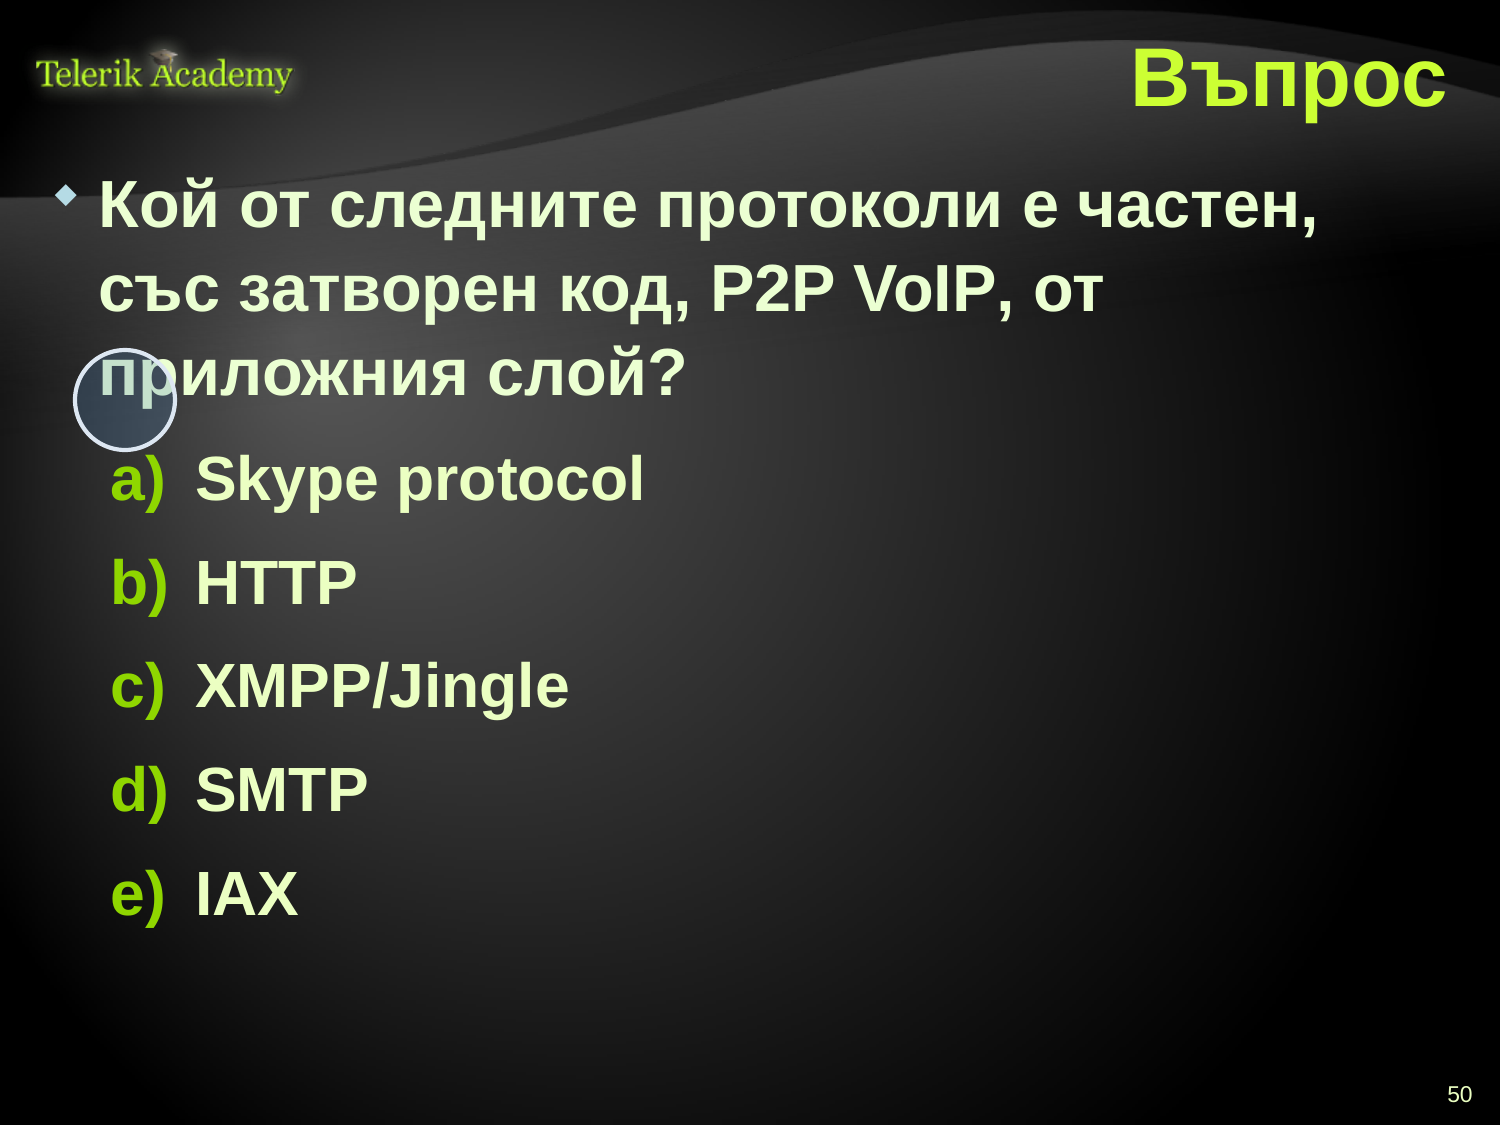

# Въпрос
Кой от следните протоколи е частен, със затворен код, P2P VoIP, от приложния слой?
Skype protocol
HTTP
XMPP/Jingle
SMTP
IAX

50